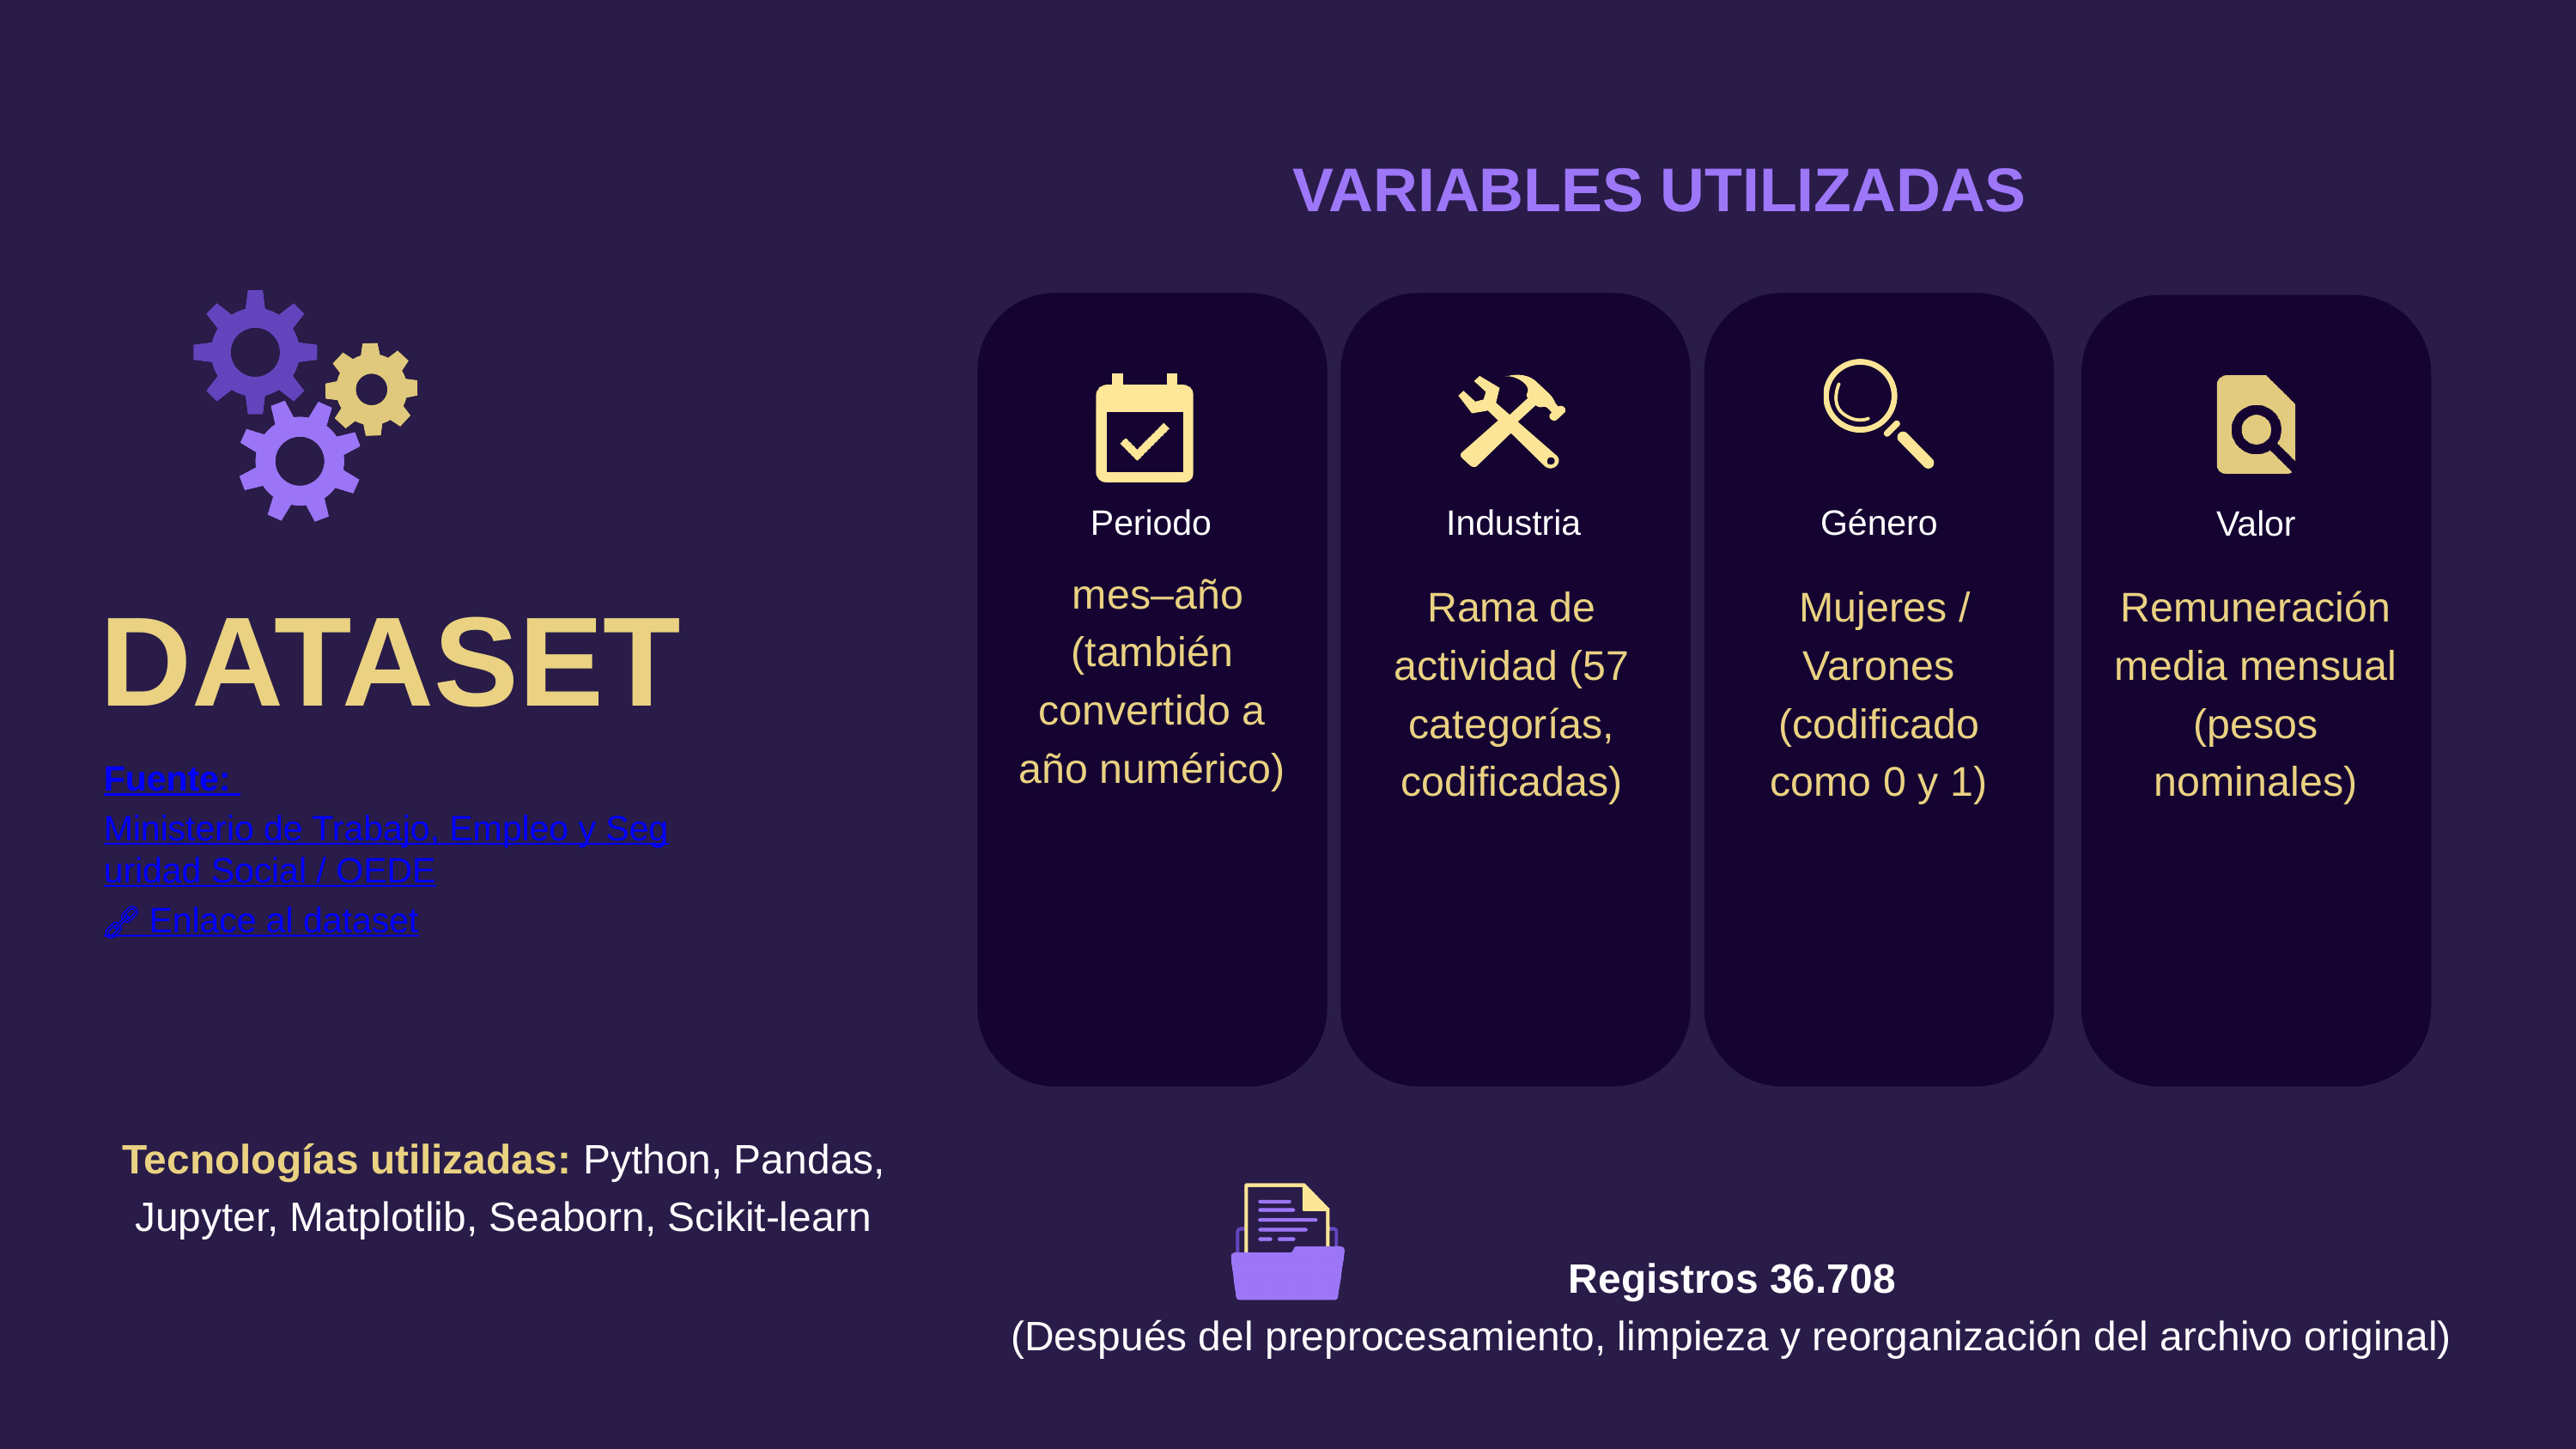

VARIABLES UTILIZADAS

Periodo
Industria
Género
Valor
 mes–año (también convertido a año numérico)
Rama de actividad (57 categorías, codificadas)
 Mujeres / Varones (codificado como 0 y 1)
Remuneración media mensual (pesos nominales)

DATASET
Fuente:
Ministerio de Trabajo, Empleo y Seguridad Social / OEDE
🔗 Enlace al dataset
Tecnologías utilizadas: Python, Pandas, Jupyter, Matplotlib, Seaborn, Scikit-learn

Registros 36.708
(Después del preprocesamiento, limpieza y reorganización del archivo original)